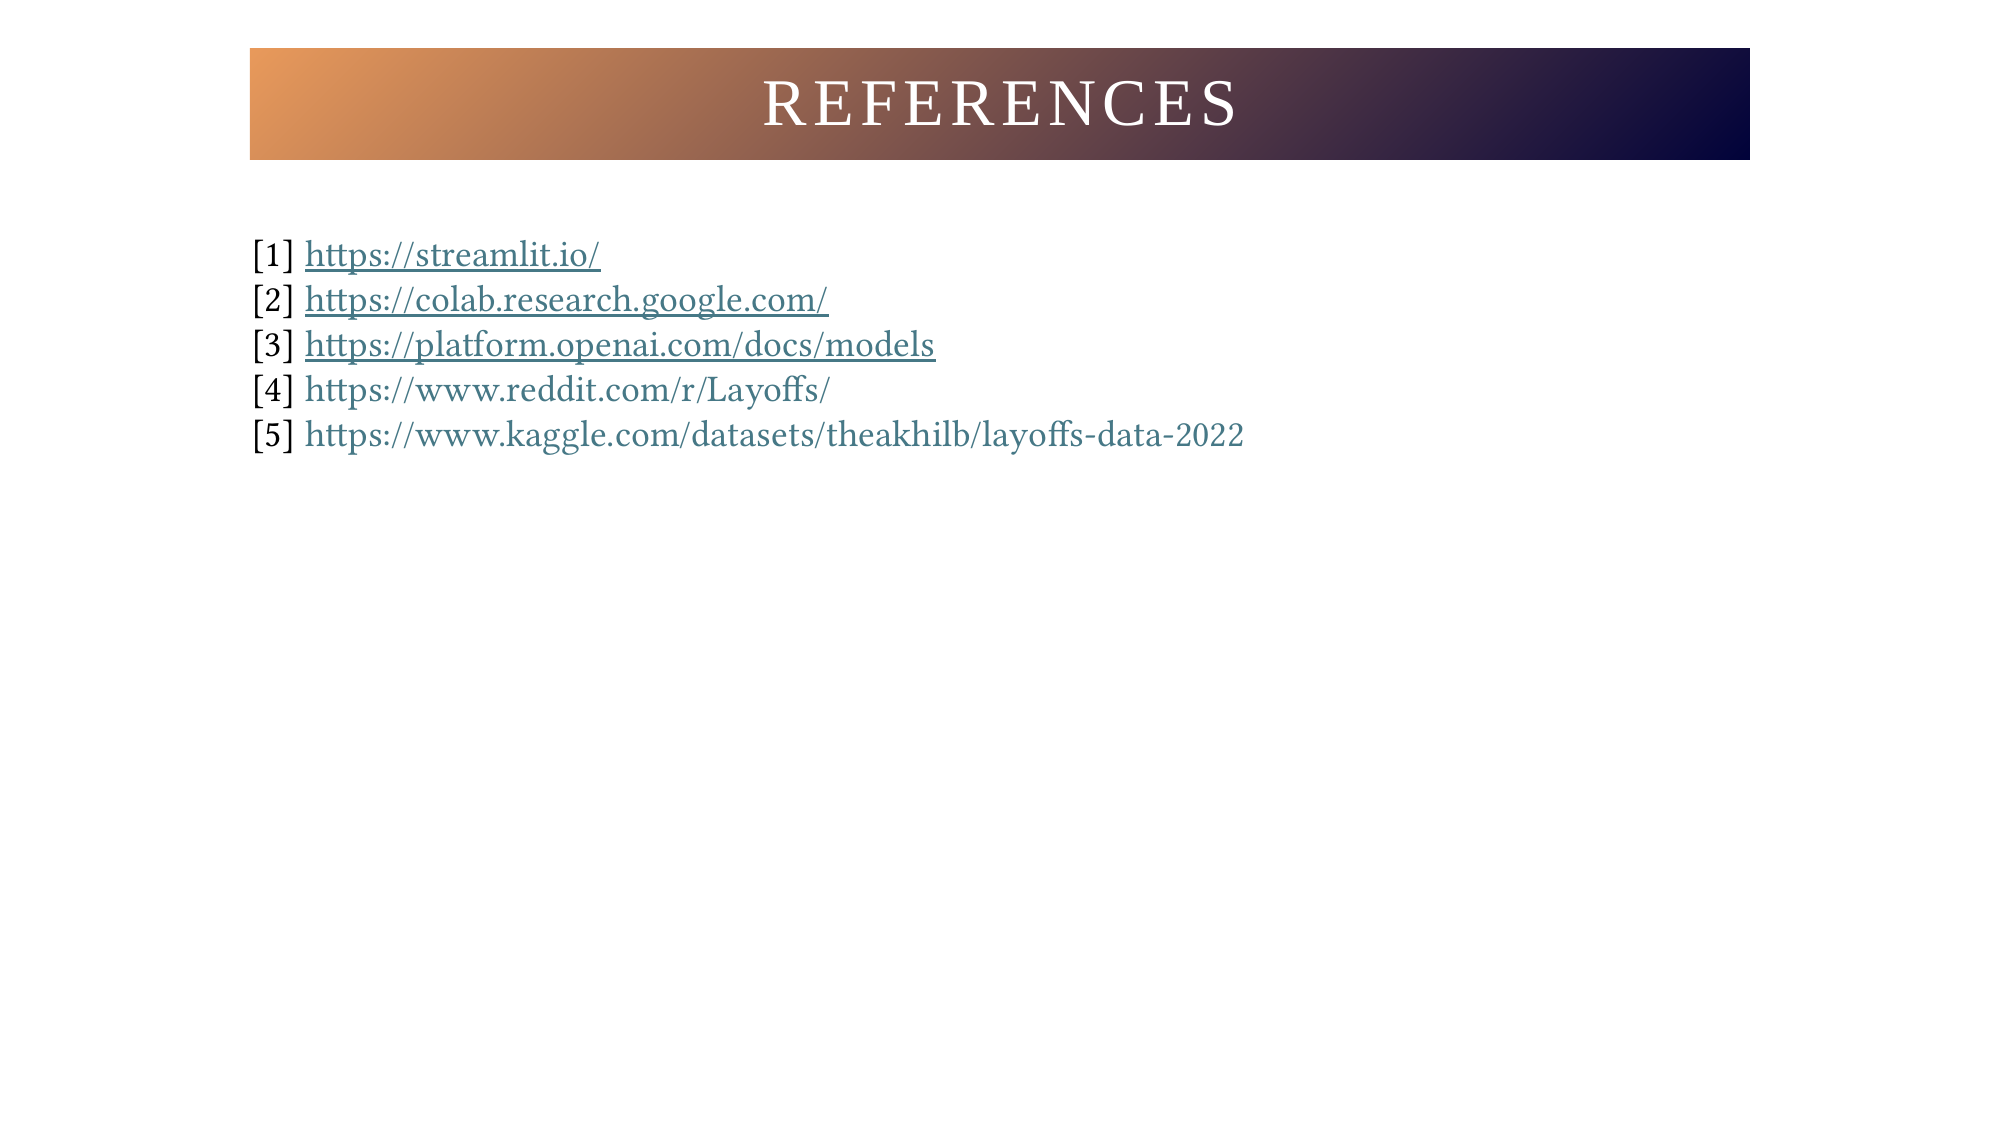

ReferenceS
[1] https://streamlit.io/
[2] https://colab.research.google.com/
[3] https://platform.openai.com/docs/models
[4] https://www.reddit.com/r/Layoffs/
[5] https://www.kaggle.com/datasets/theakhilb/layoffs-data-2022